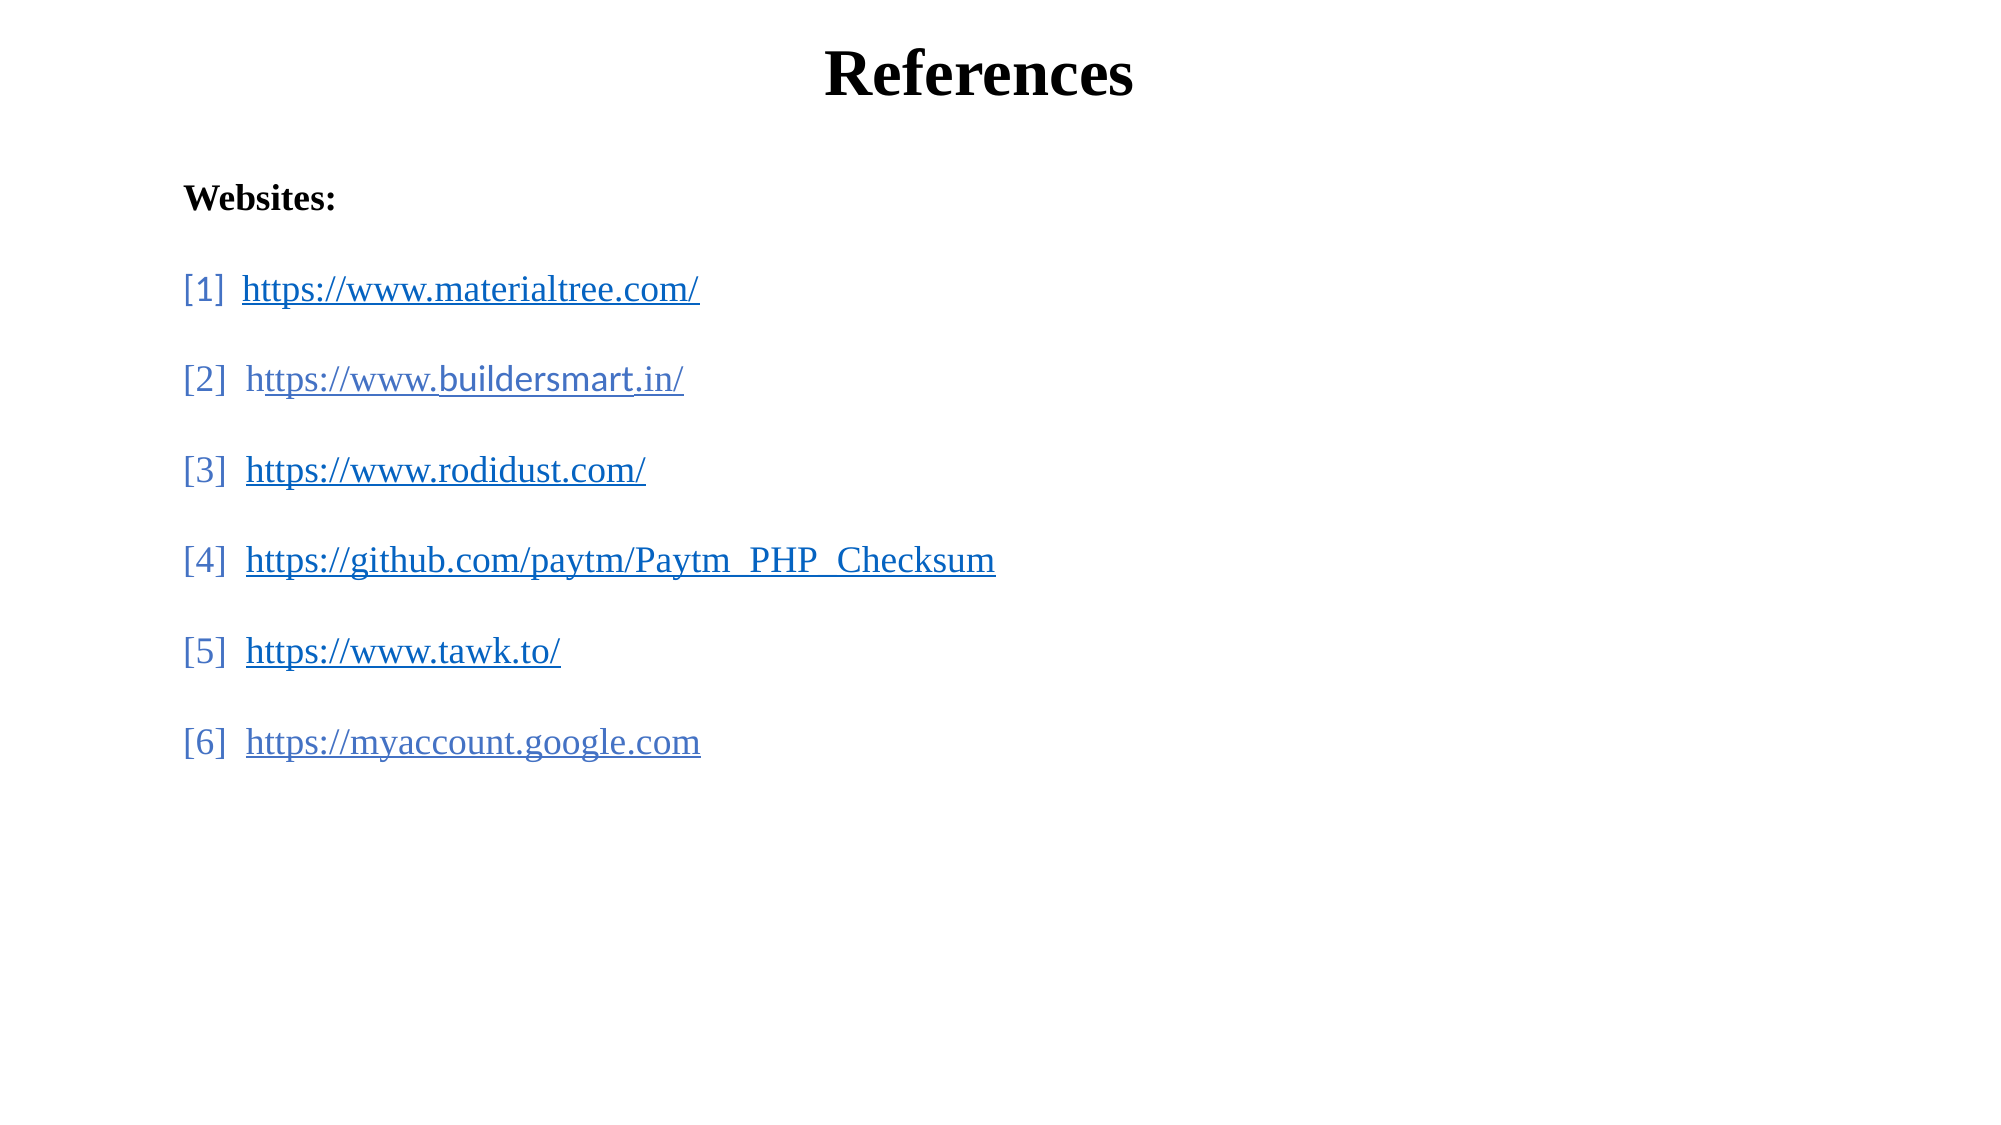

References

Websites:

[1]  https://www.materialtree.com/

[2]  https://www.buildersmart.in/

[3]  https://www.rodidust.com/

[4]  https://github.com/paytm/Paytm_PHP_Checksum

[5]  https://www.tawk.to/

[6]  https://myaccount.google.com